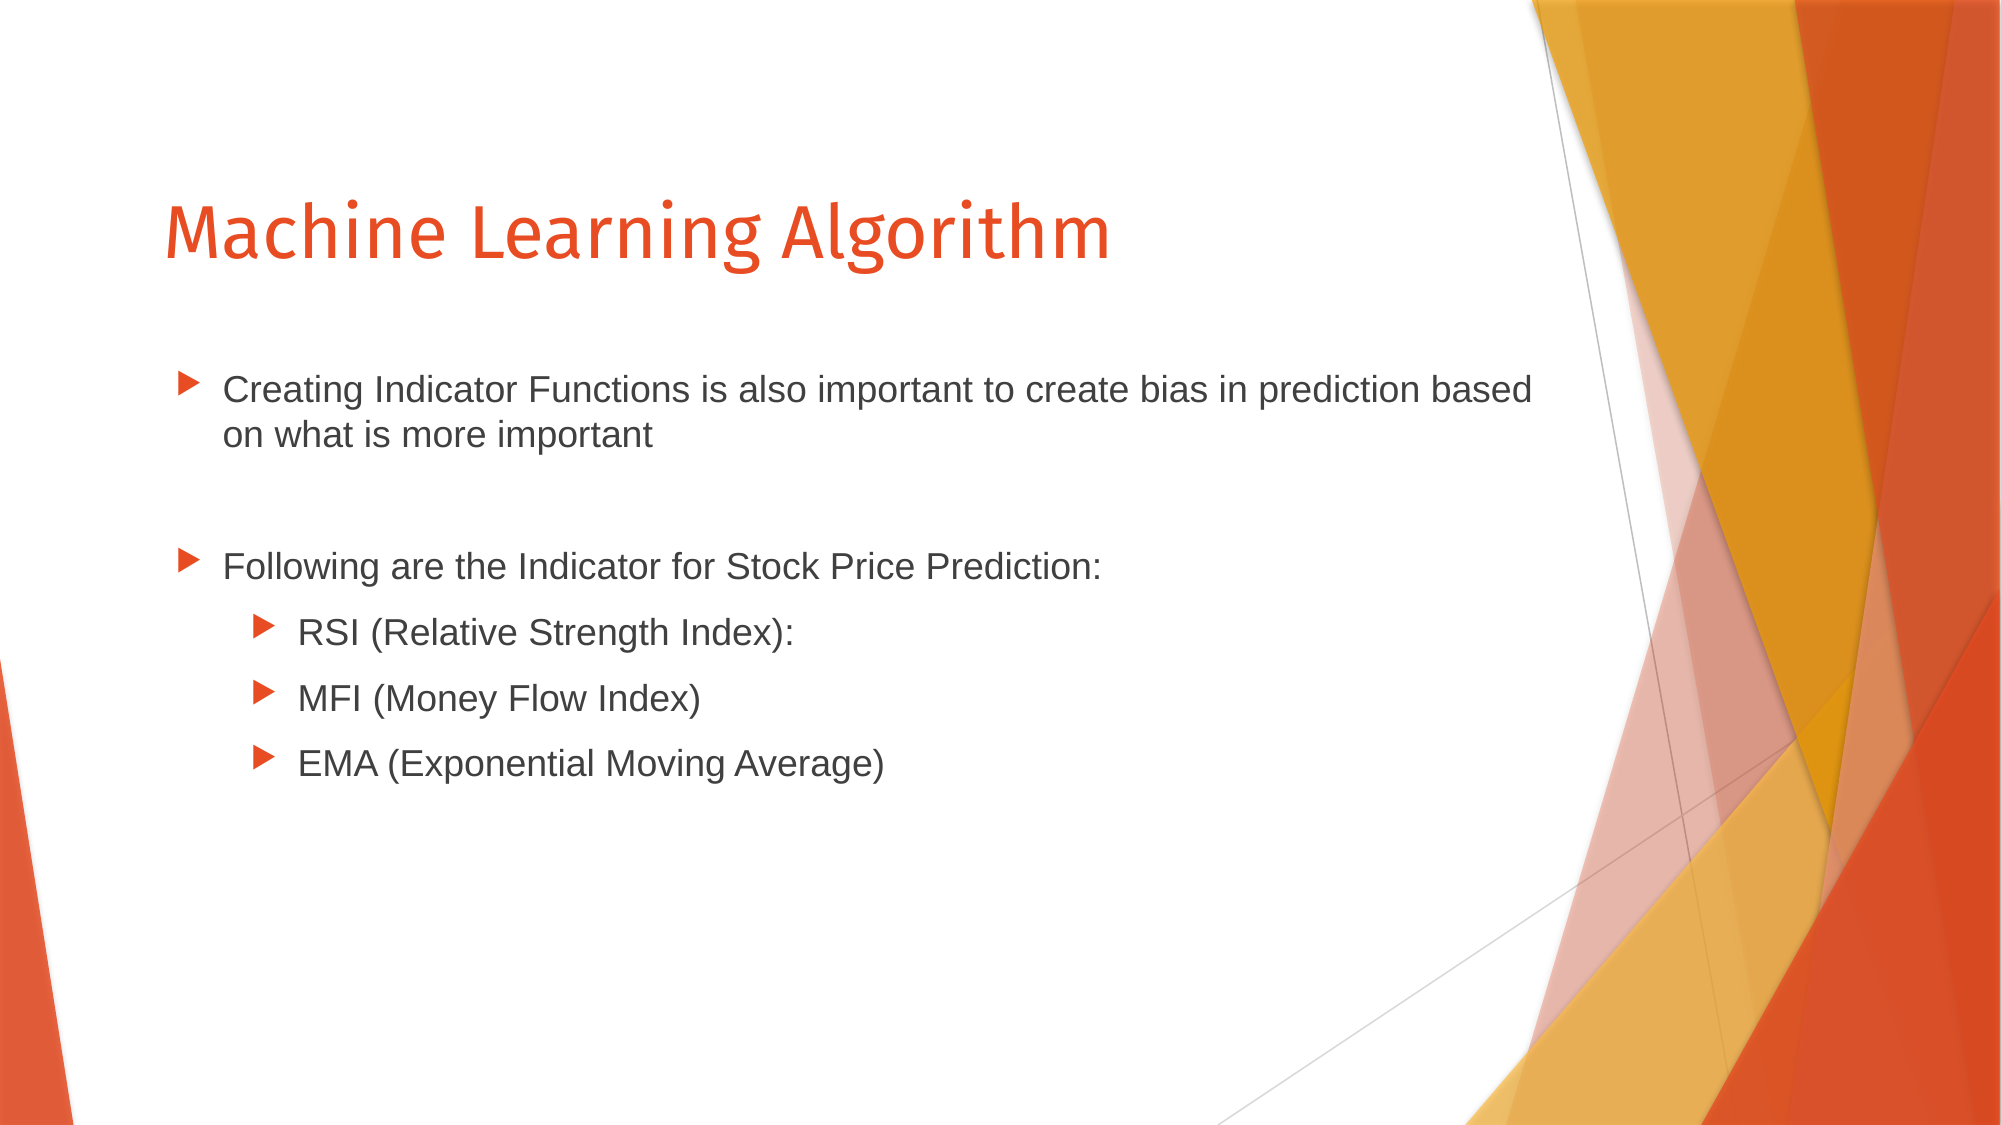

Machine Learning Algorithm
Creating Indicator Functions is also important to create bias in prediction based on what is more important

Following are the Indicator for Stock Price Prediction:
RSI (Relative Strength Index):
MFI (Money Flow Index)
EMA (Exponential Moving Average)